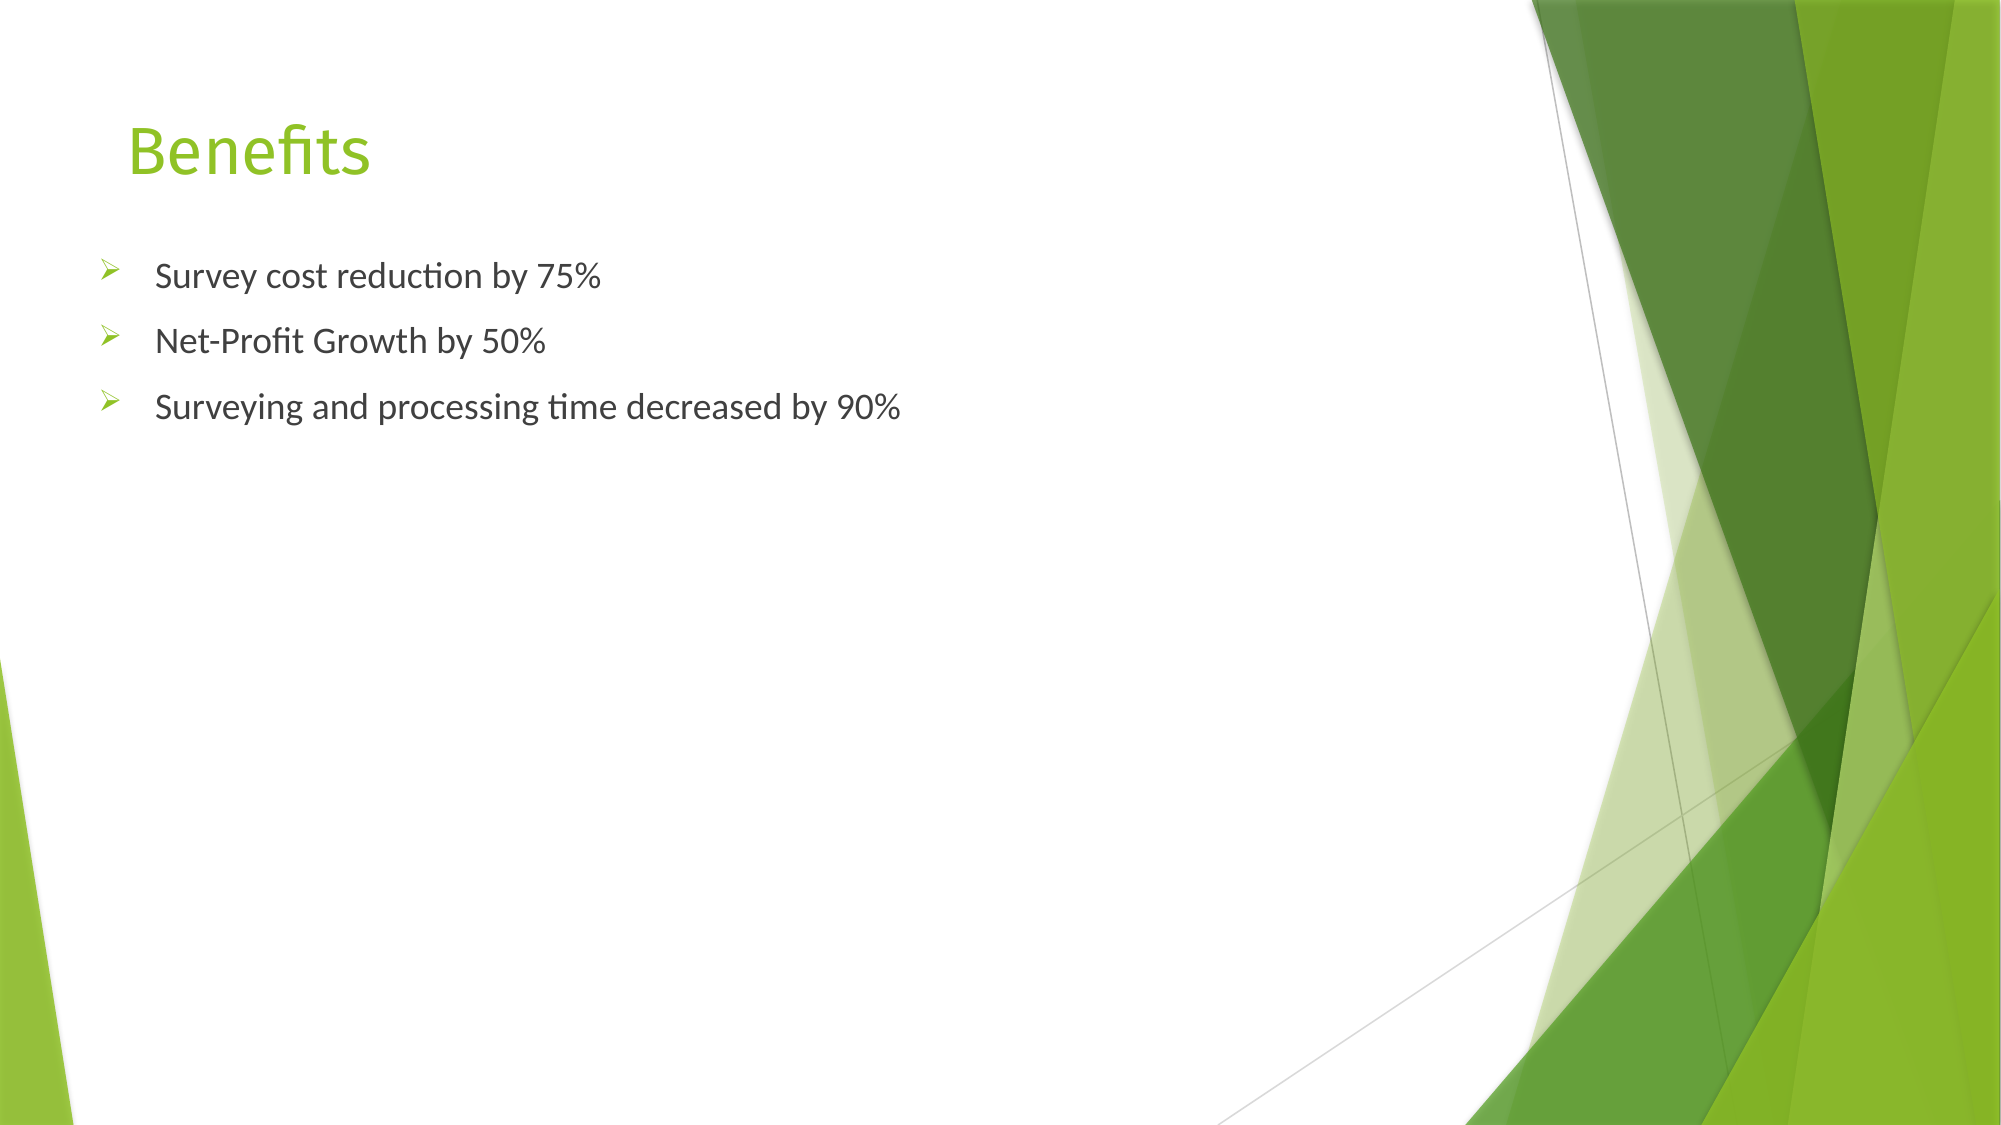

# Benefits
Survey cost reduction by 75%
Net-Profit Growth by 50%
Surveying and processing time decreased by 90%